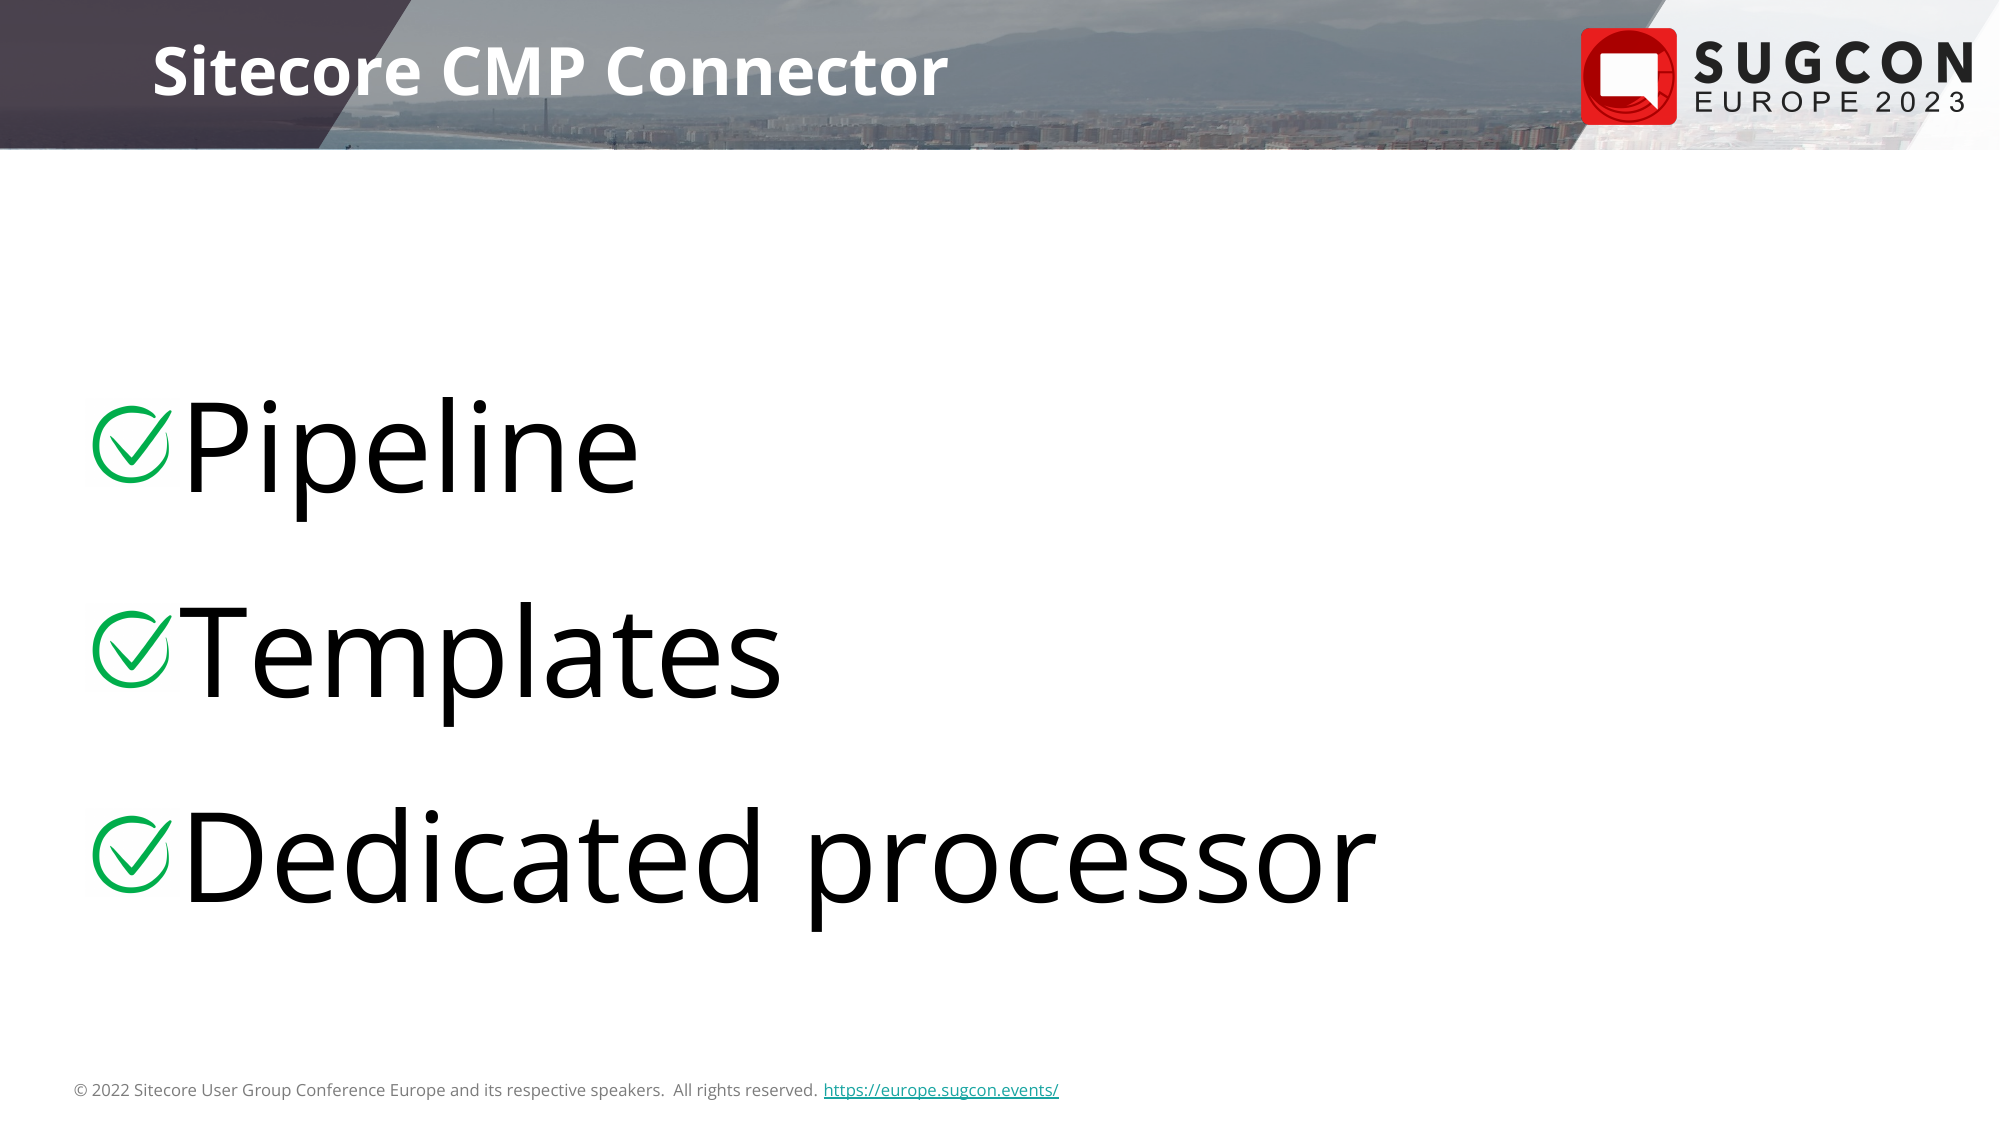

# Sitecore CMP Connector
Pipeline
Templates
Dedicated processor